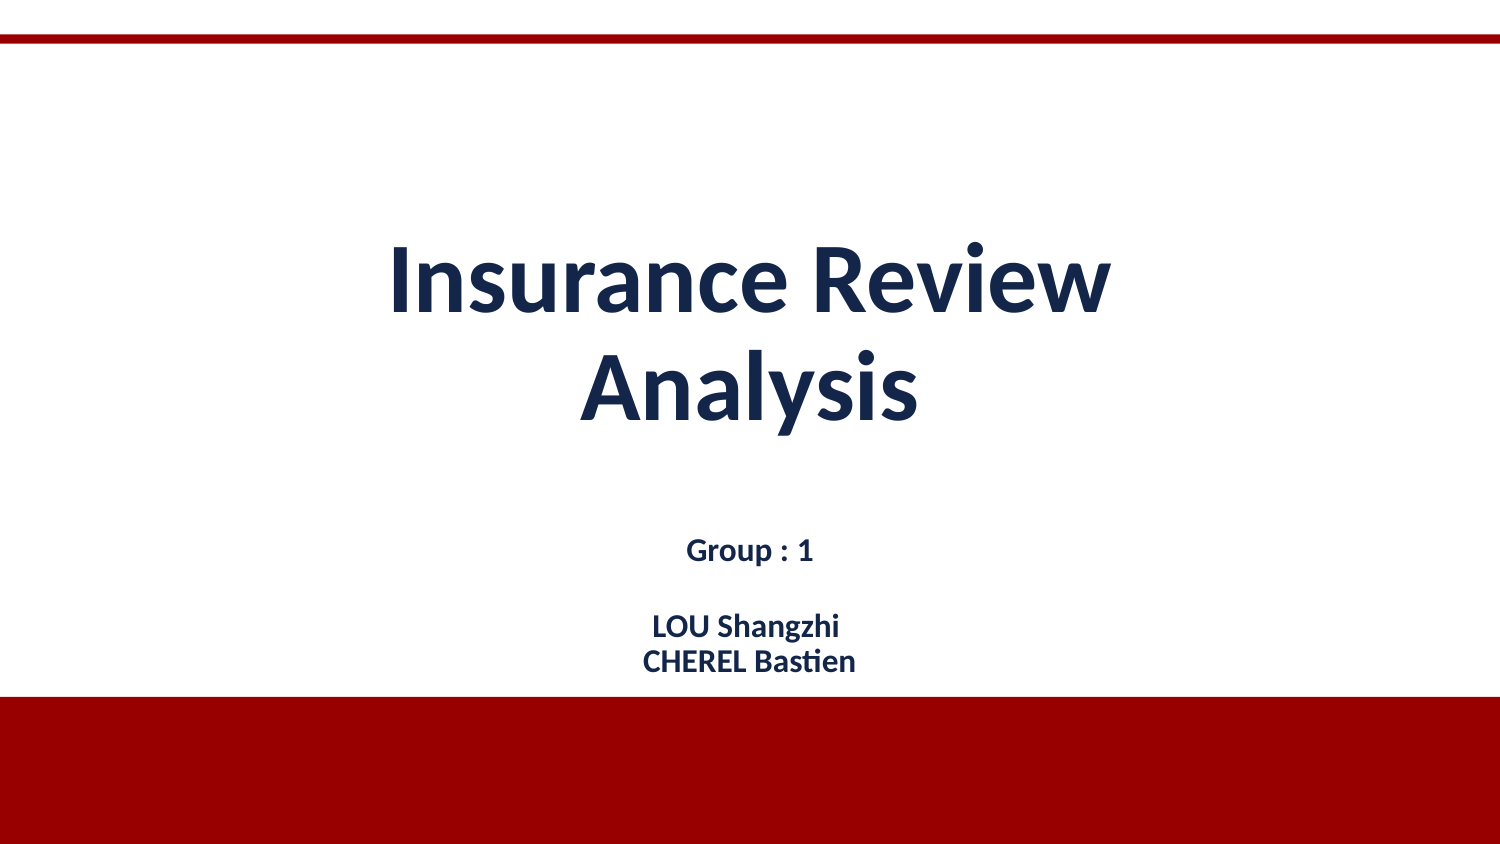

Insurance Review Analysis
# Group : 1
LOU Shangzhi
CHEREL Bastien